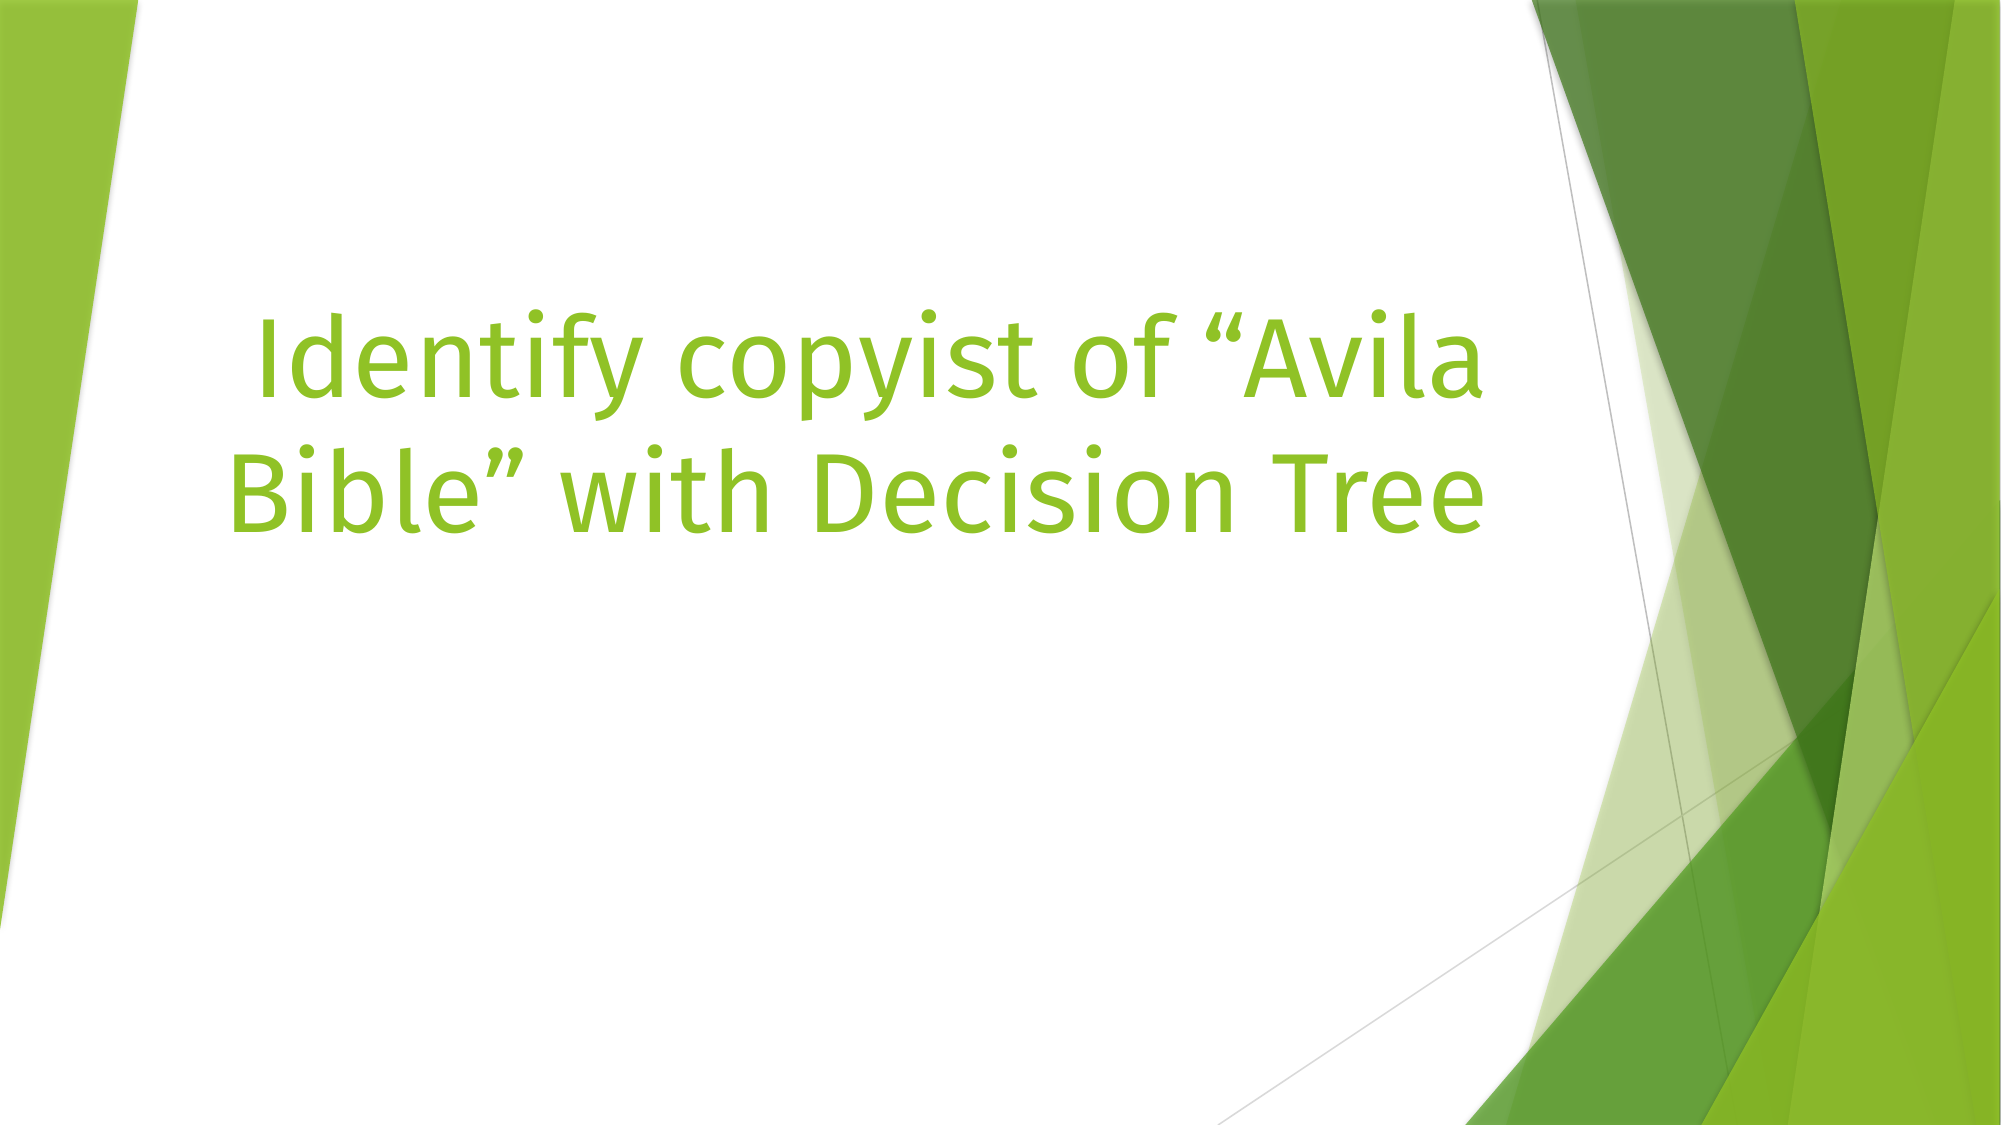

# Identify copyist of “Avila Bible” with Decision Tree